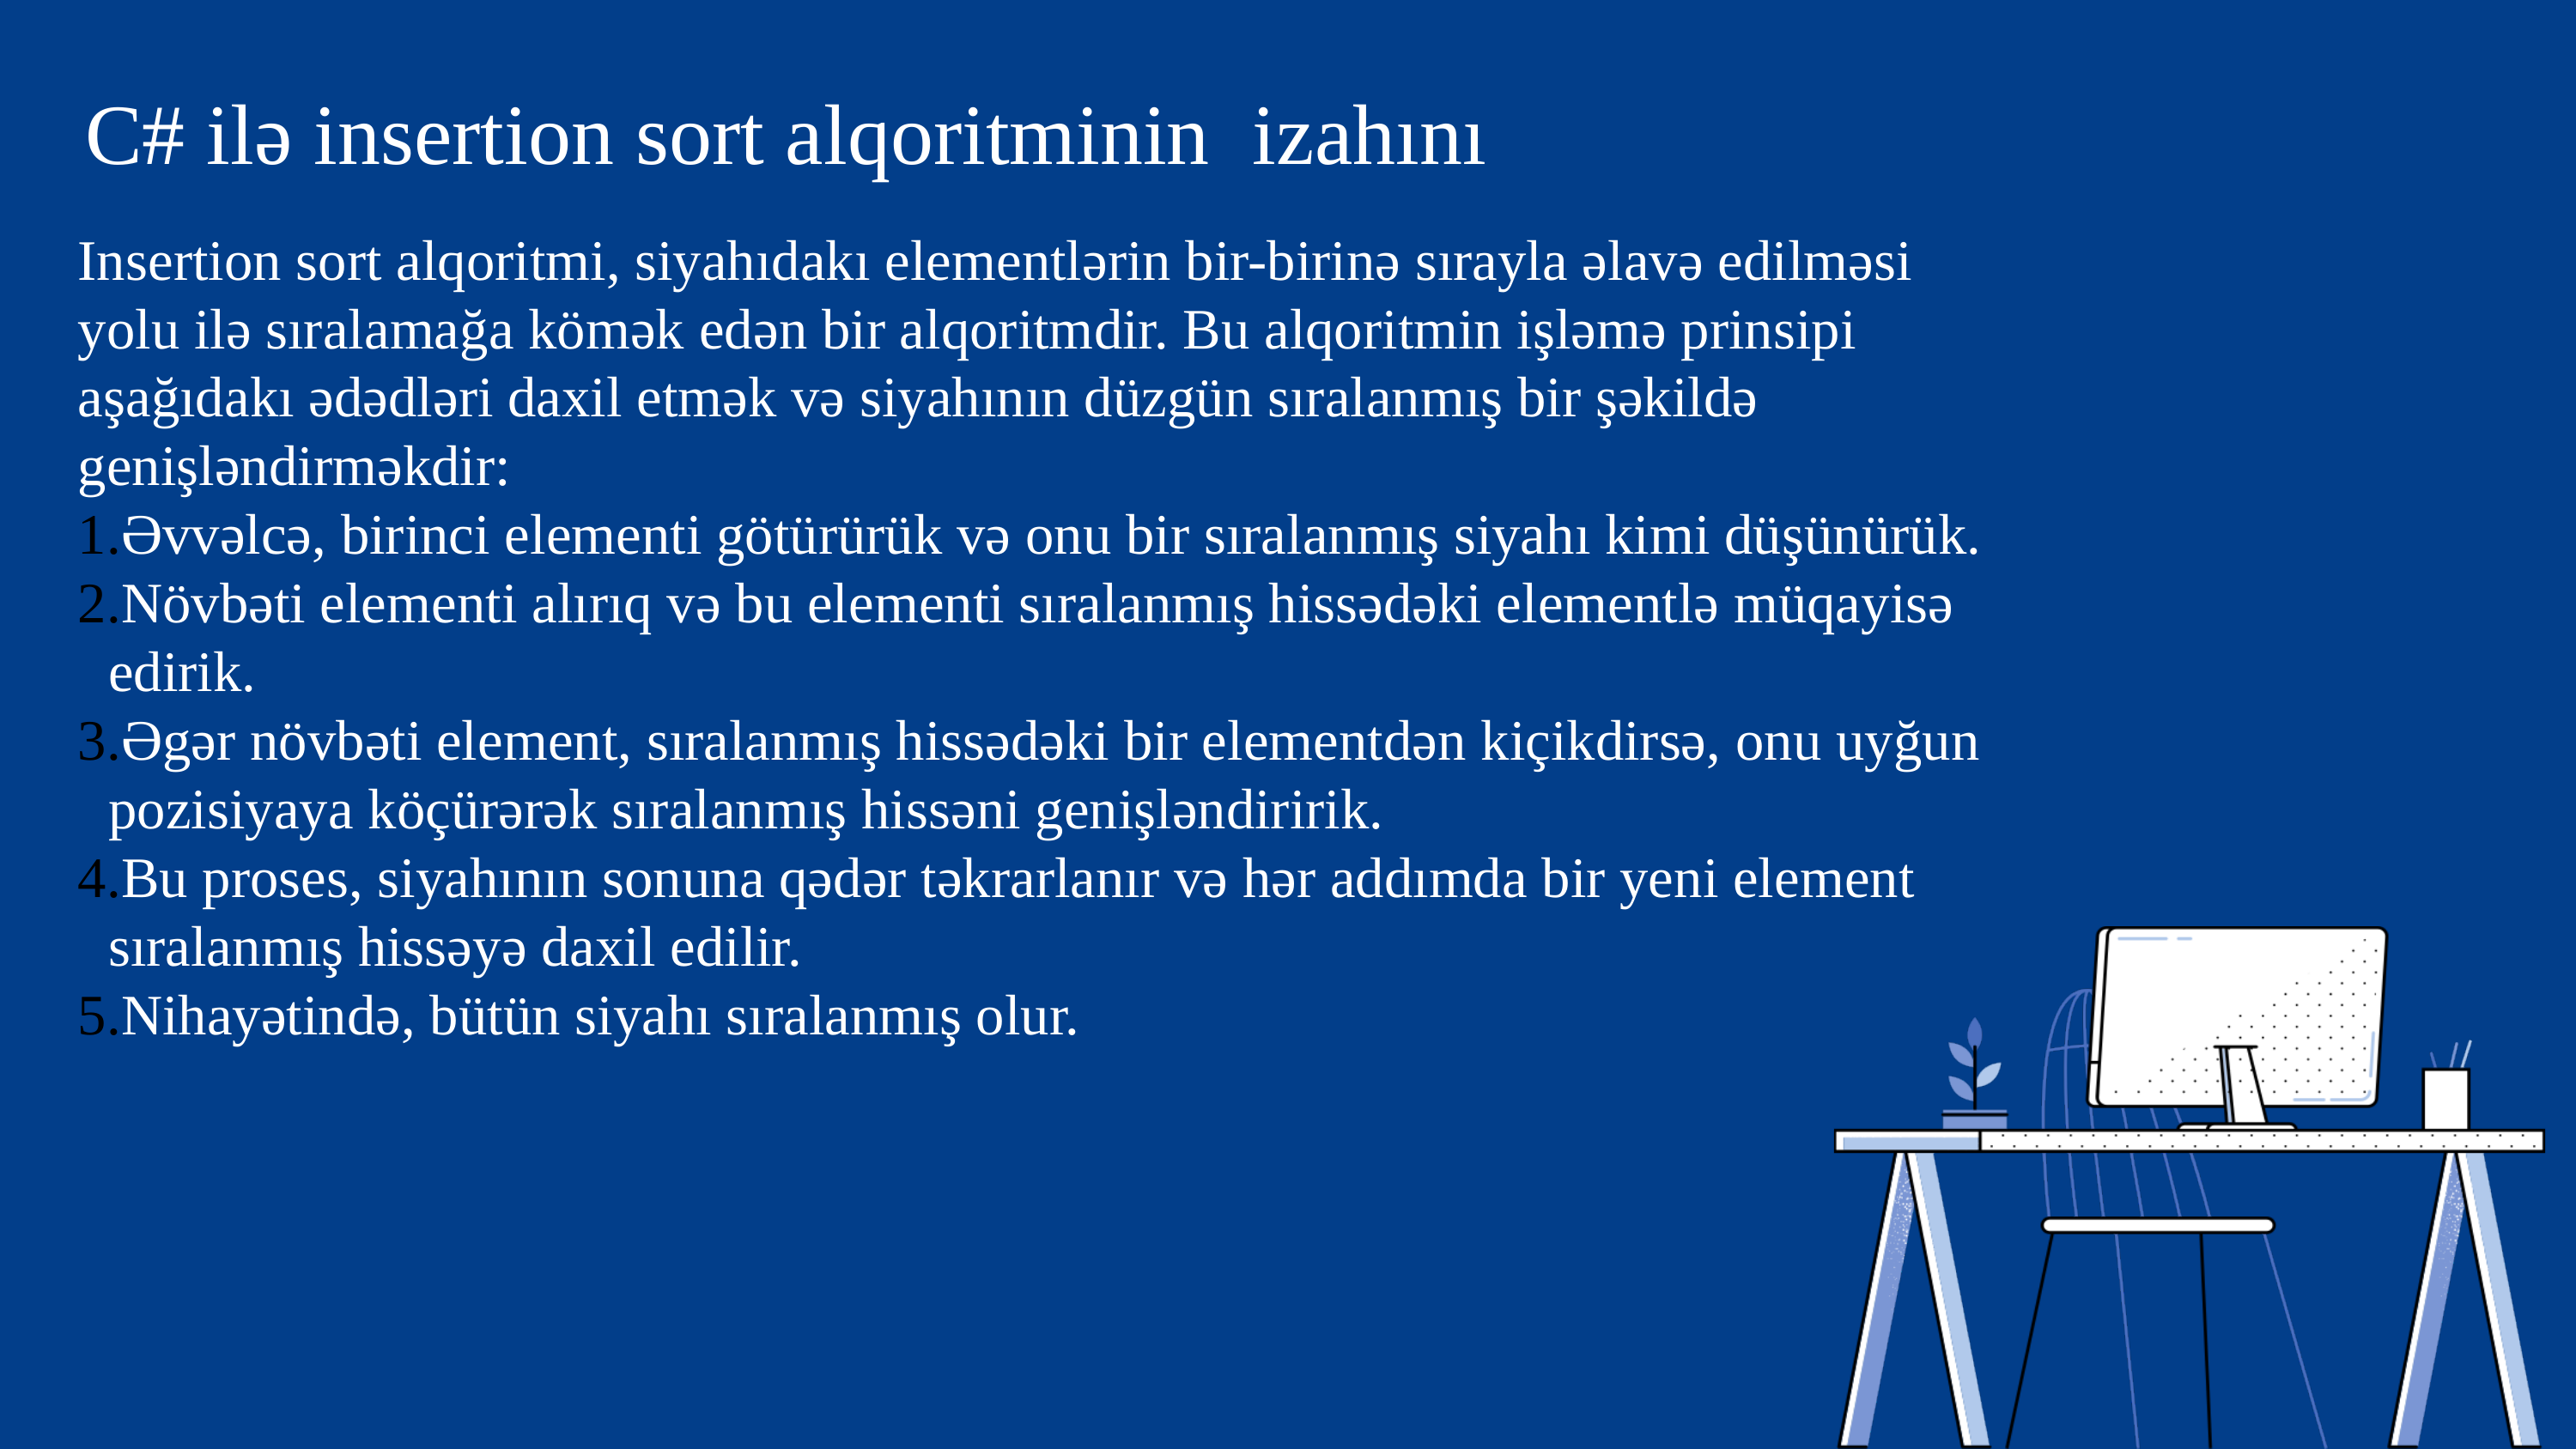

C# ilə insertion sort alqoritminin  izahını
Insertion sort alqoritmi, siyahıdakı elementlərin bir-birinə sırayla əlavə edilməsi yolu ilə sıralamağa kömək edən bir alqoritmdir. Bu alqoritmin işləmə prinsipi aşağıdakı ədədləri daxil etmək və siyahının düzgün sıralanmış bir şəkildə genişləndirməkdir:
Əvvəlcə, birinci elementi götürürük və onu bir sıralanmış siyahı kimi düşünürük.
Növbəti elementi alırıq və bu elementi sıralanmış hissədəki elementlə müqayisə edirik.
Əgər növbəti element, sıralanmış hissədəki bir elementdən kiçikdirsə, onu uyğun pozisiyaya köçürərək sıralanmış hissəni genişləndiririk.
Bu proses, siyahının sonuna qədər təkrarlanır və hər addımda bir yeni element sıralanmış hissəyə daxil edilir.
Nihayətində, bütün siyahı sıralanmış olur.